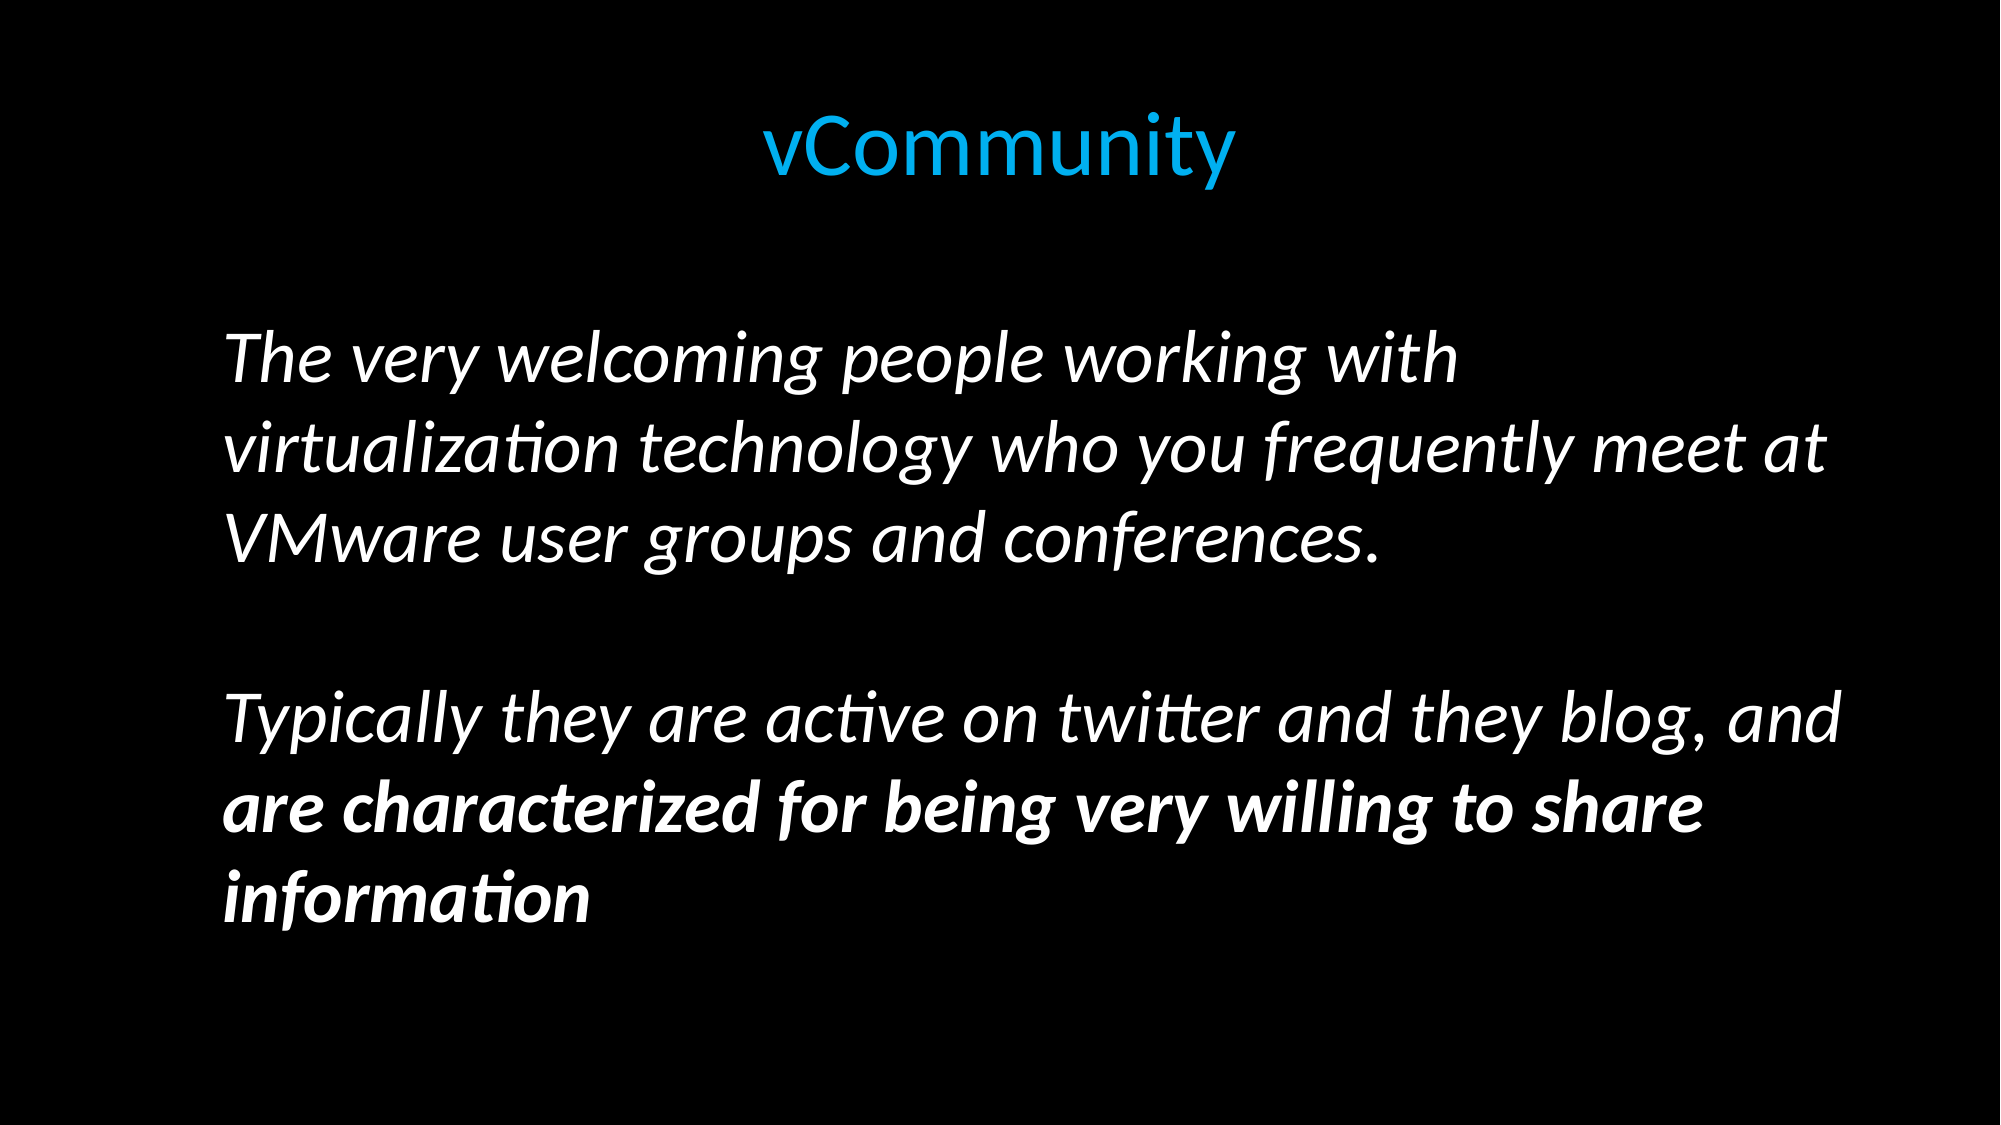

# vCommunity
The very welcoming people working with virtualization technology who you frequently meet at VMware user groups and conferences.

Typically they are active on twitter and they blog, and are characterized for being very willing to share information